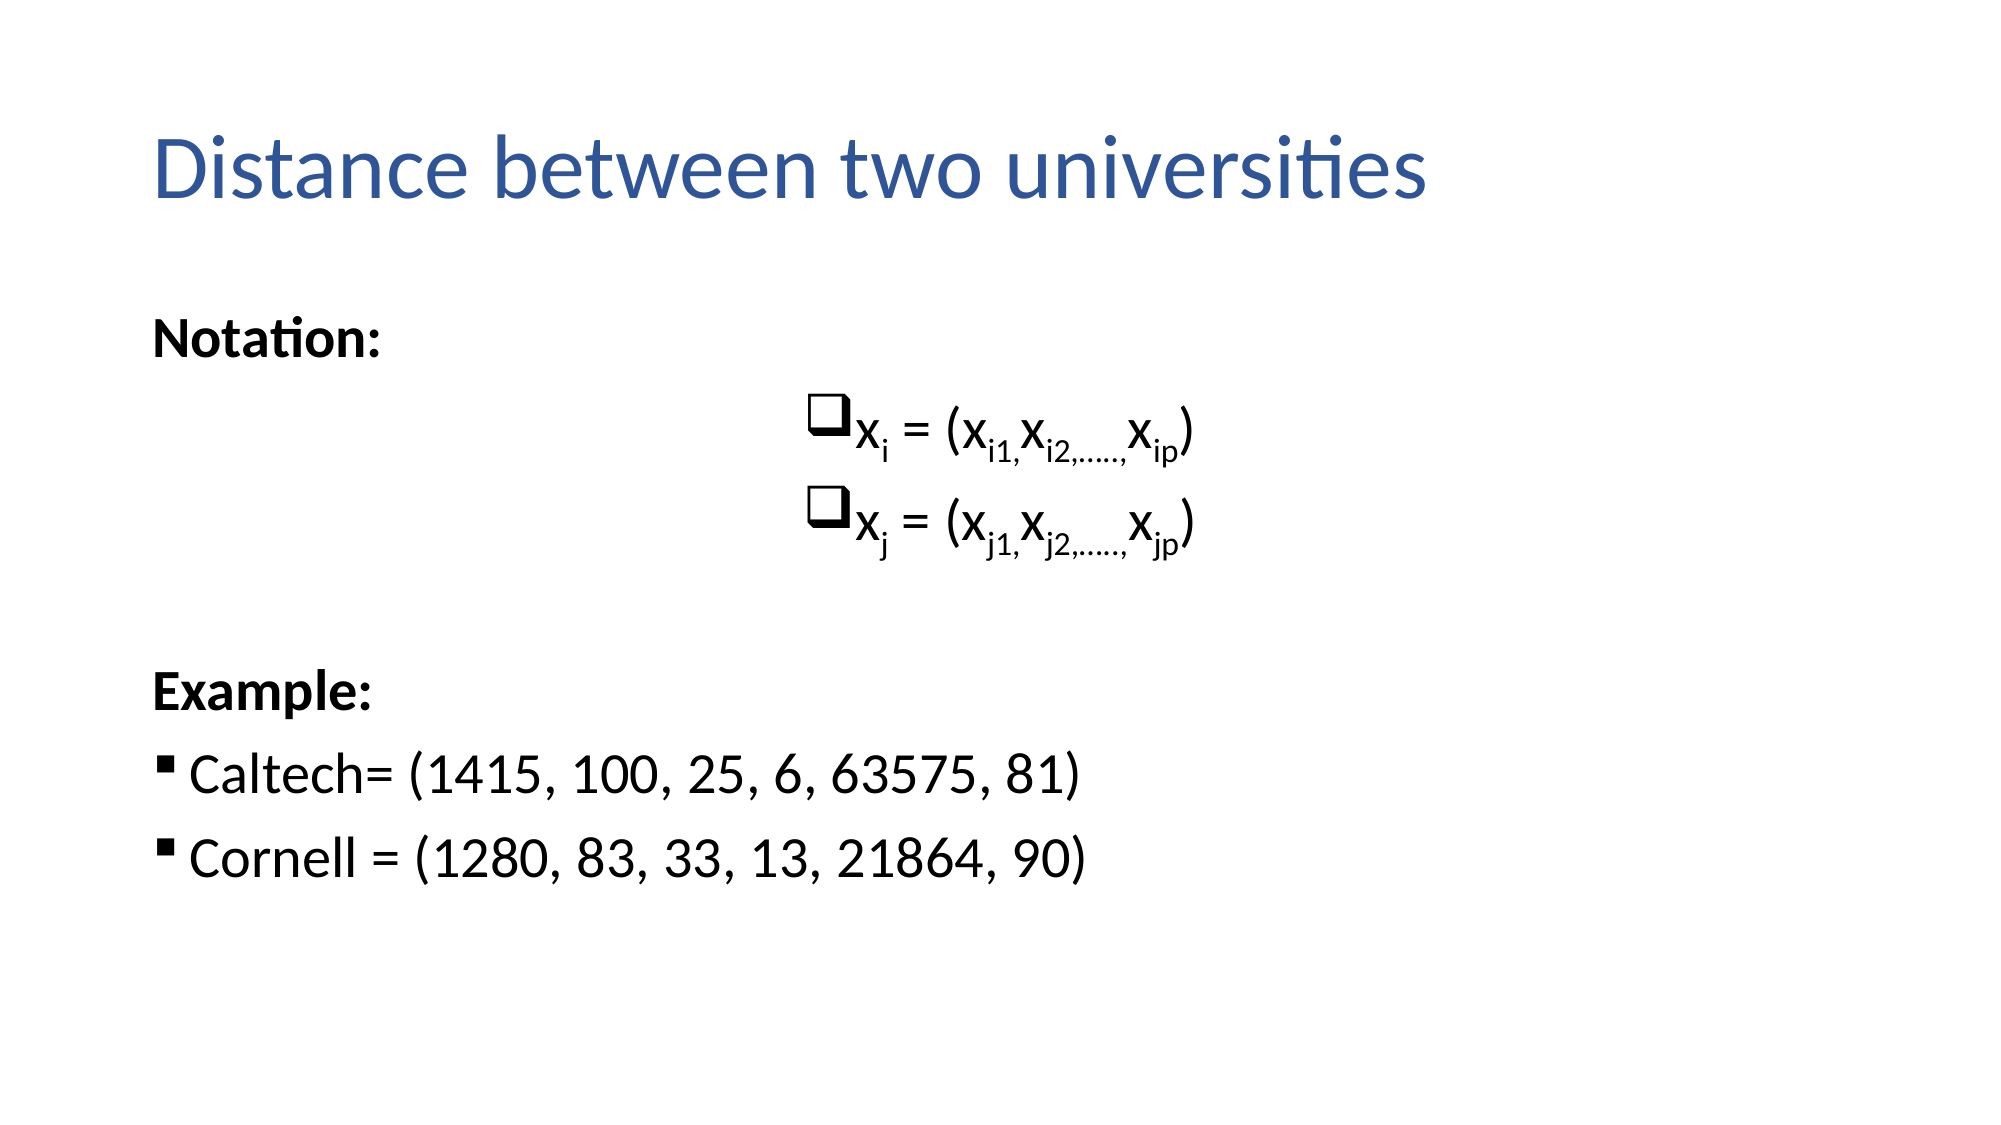

# Distance between two universities
Notation:
xi = (xi1,xi2,…..,xip)
xj = (xj1,xj2,…..,xjp)

Example:
Caltech= (1415, 100, 25, 6, 63575, 81)
Cornell = (1280, 83, 33, 13, 21864, 90)